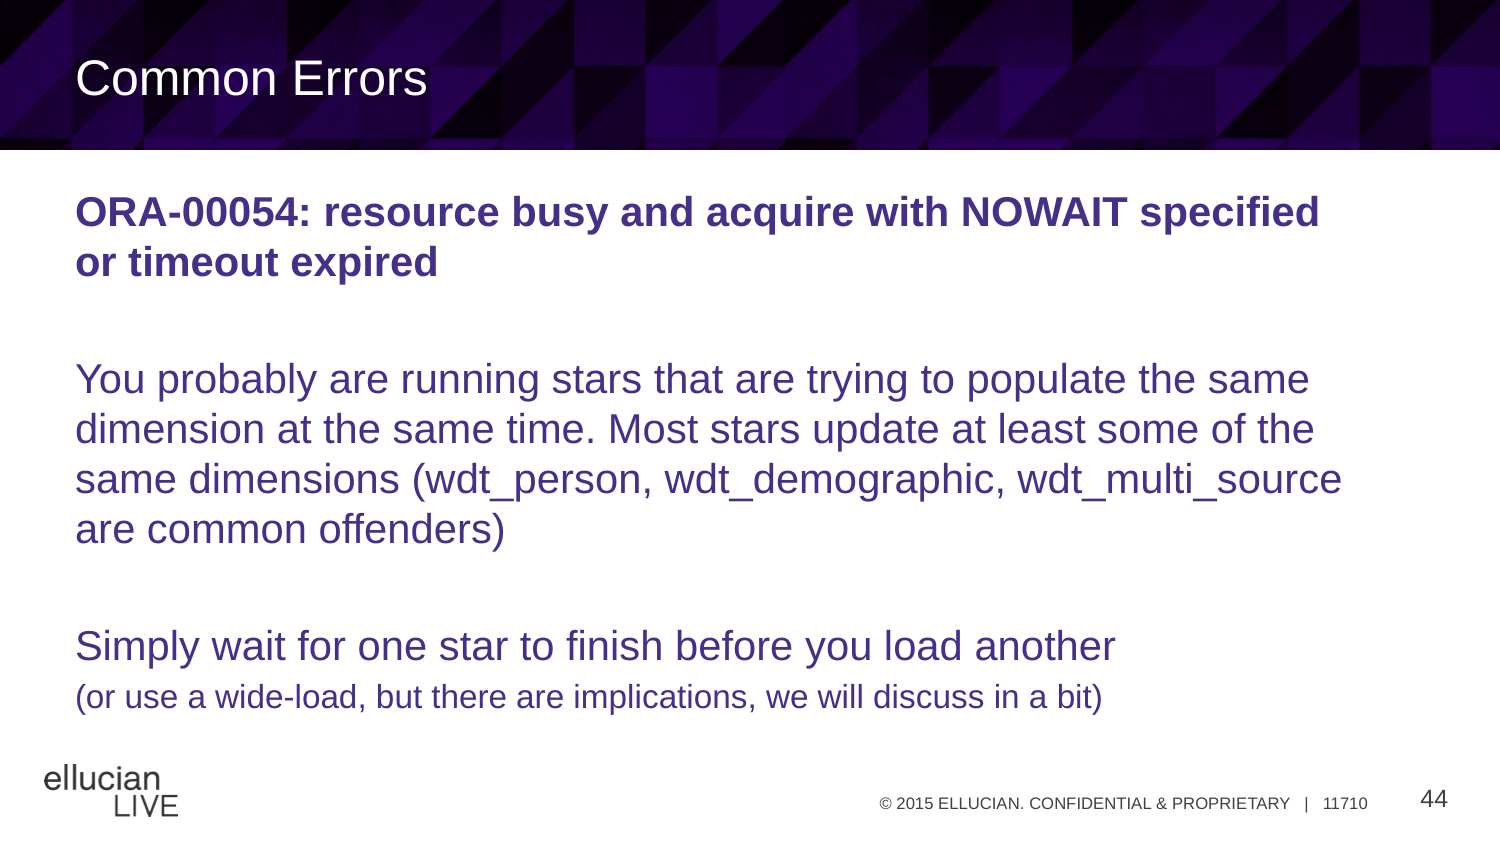

# Common Errors
ORA-00054: resource busy and acquire with NOWAIT specified or timeout expired

You probably are running stars that are trying to populate the same dimension at the same time. Most stars update at least some of the same dimensions (wdt_person, wdt_demographic, wdt_multi_source are common offenders)

Simply wait for one star to finish before you load another
(or use a wide-load, but there are implications, we will discuss in a bit)